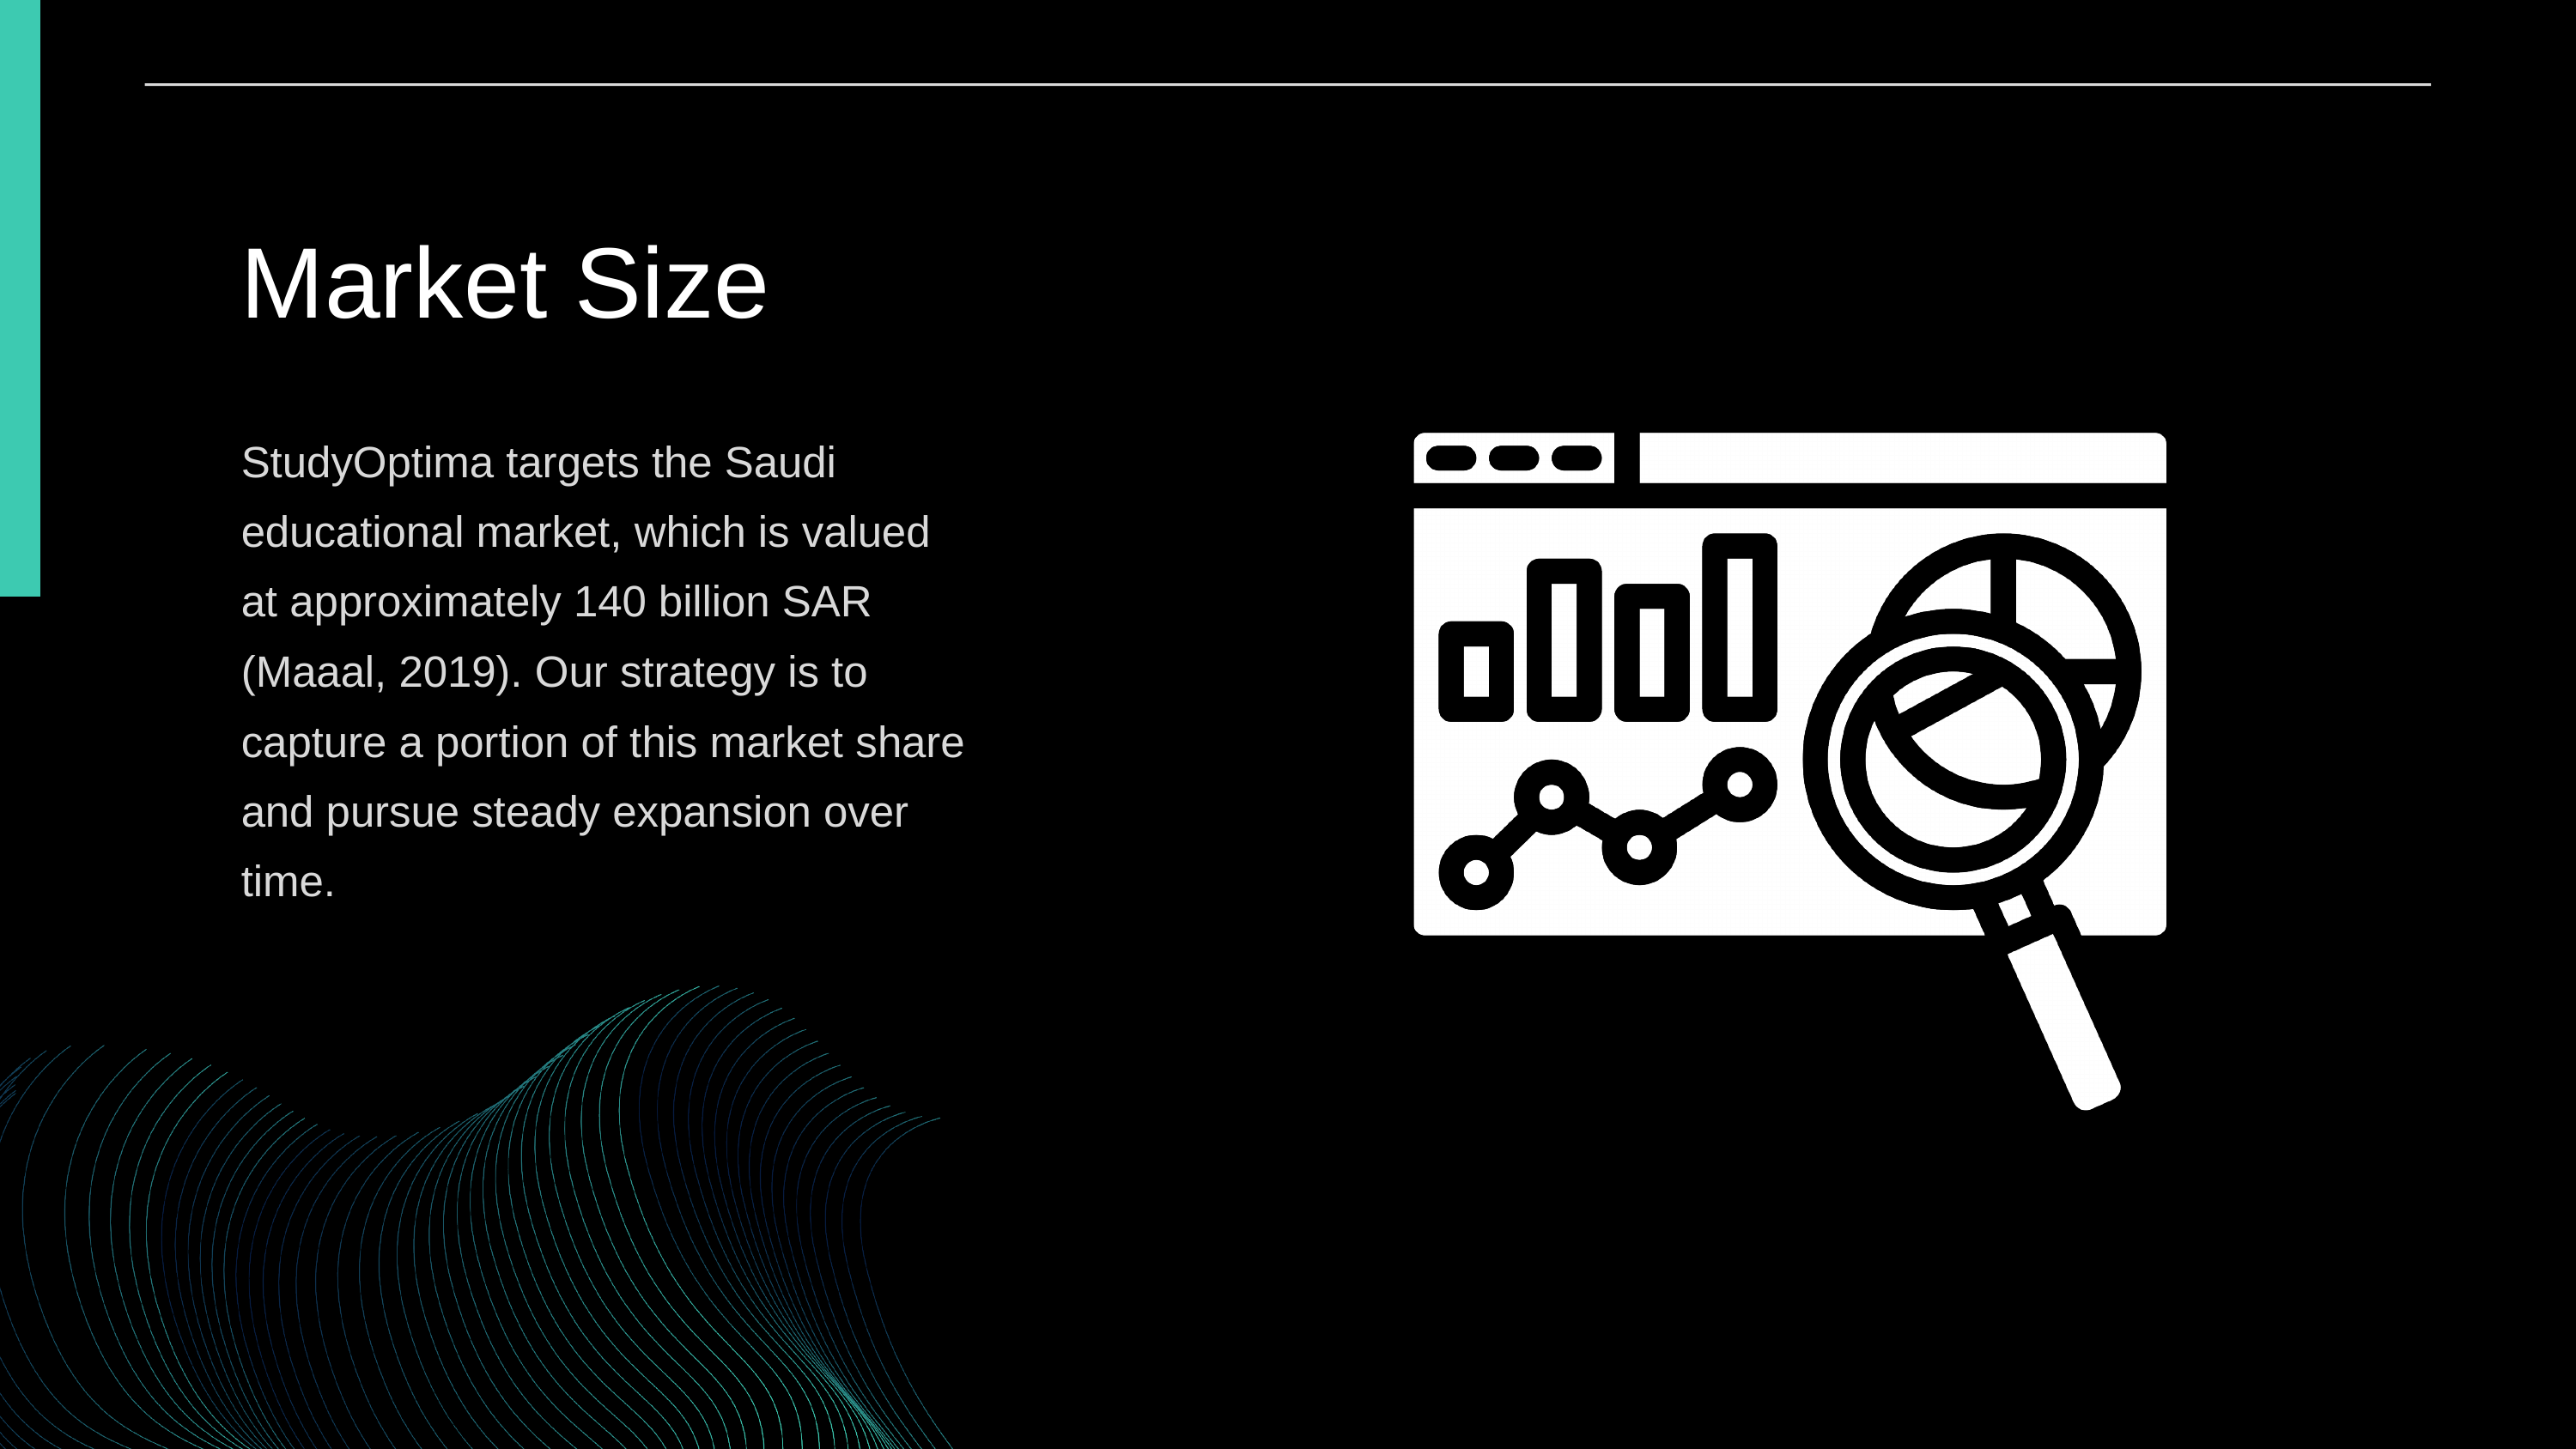

Market Size

StudyOptima targets the Saudi educational market, which is valued at approximately 140 billion SAR (Maaal, 2019). Our strategy is to capture a portion of this market share and pursue steady expansion over time.